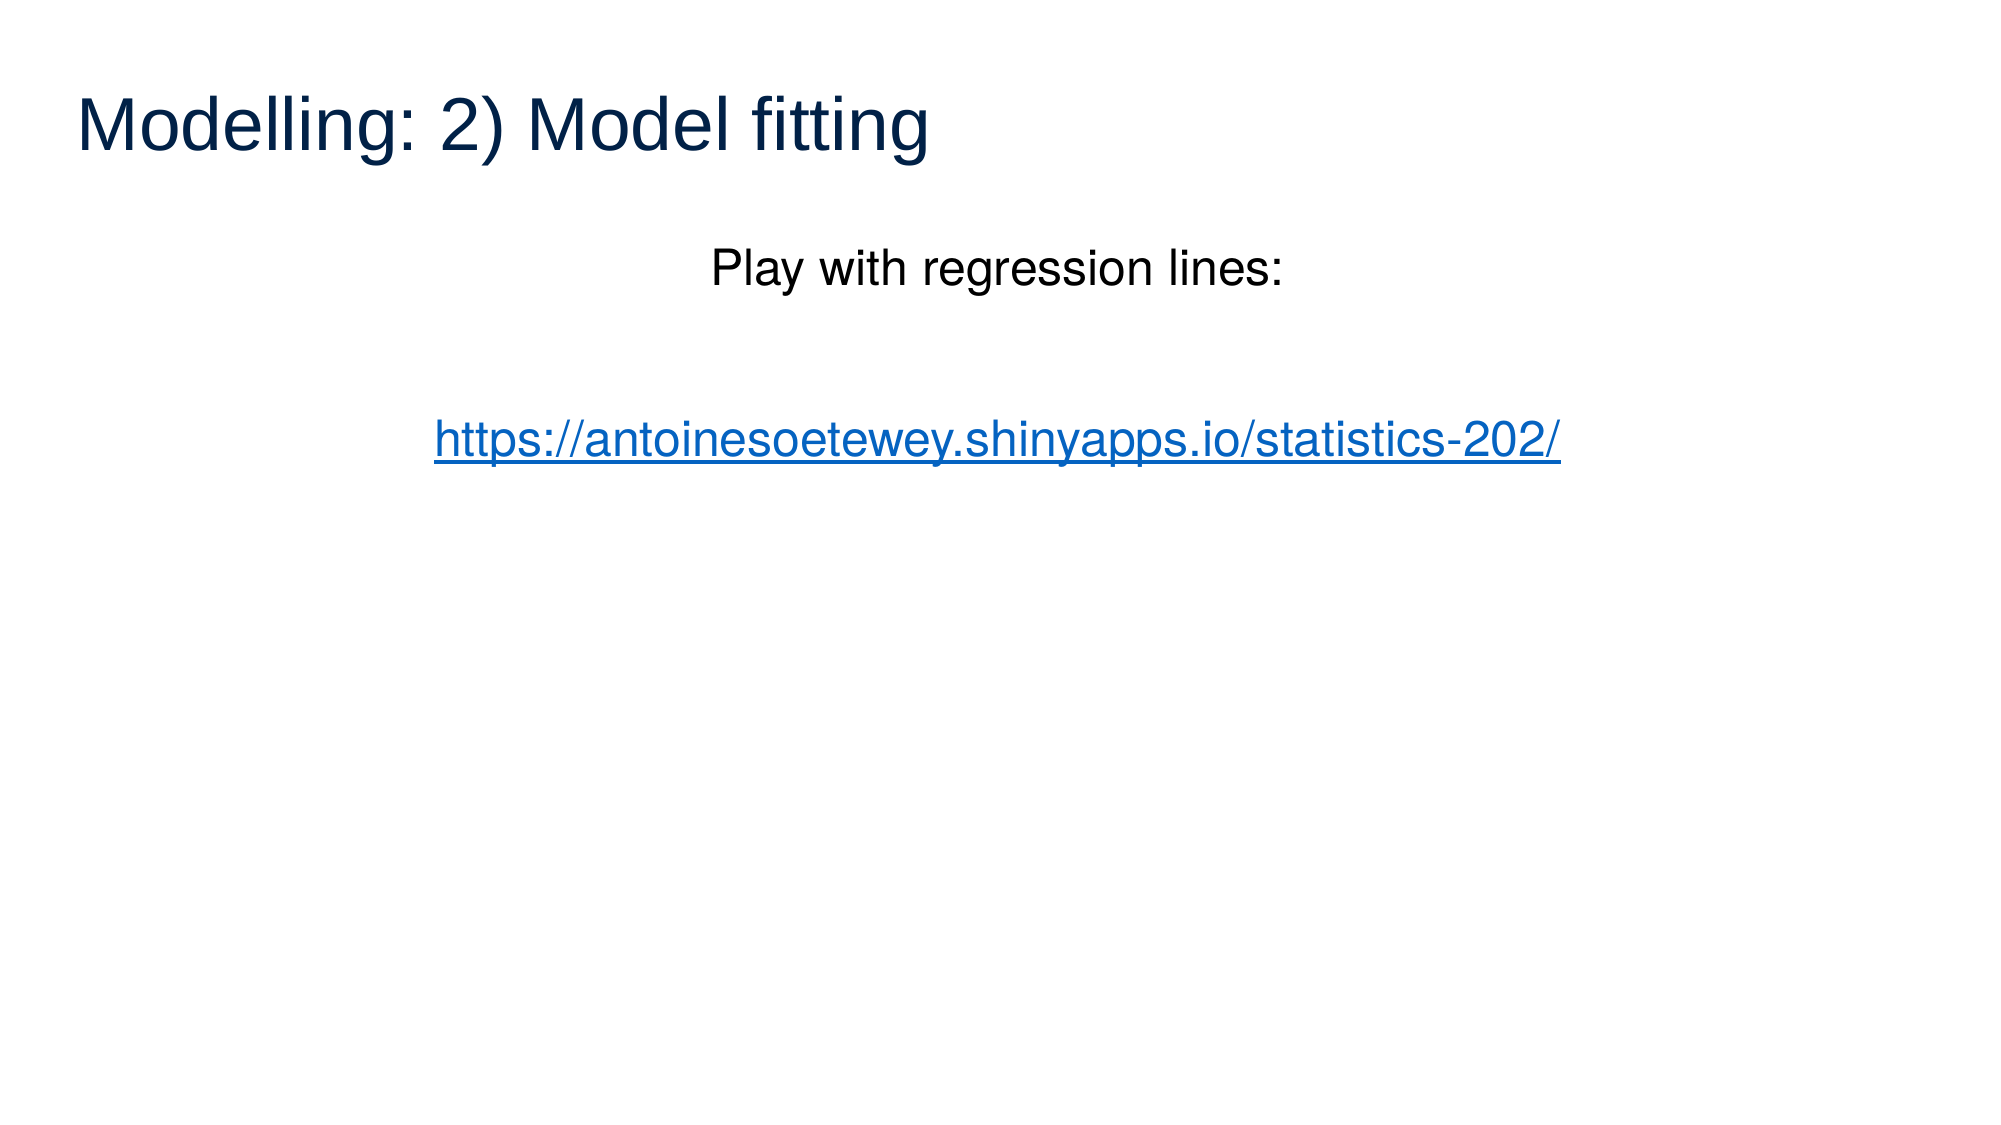

# Modelling: 2) Model fitting
Play with regression lines:

https://antoinesoetewey.shinyapps.io/statistics-202/